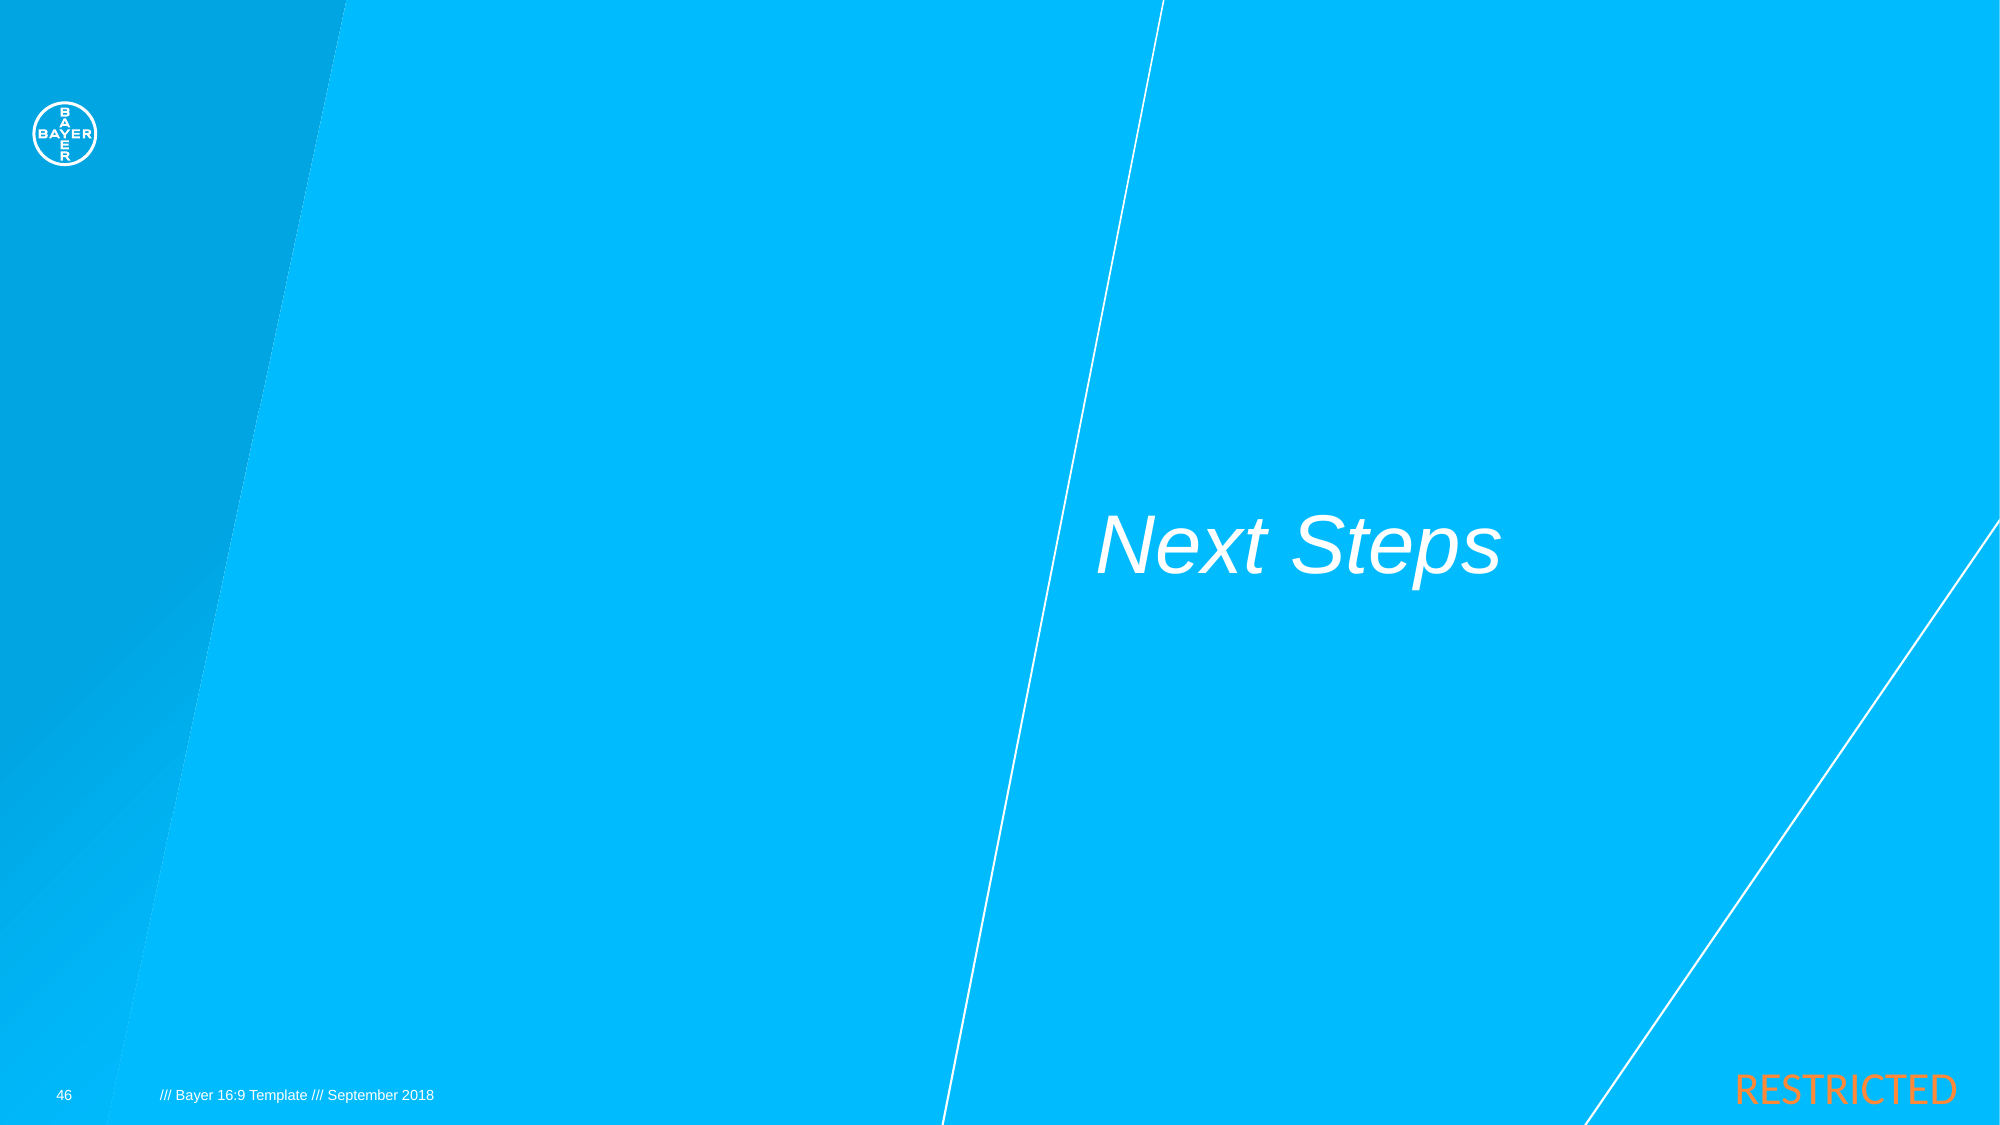

# Next Steps
46
/// Bayer 16:9 Template /// September 2018